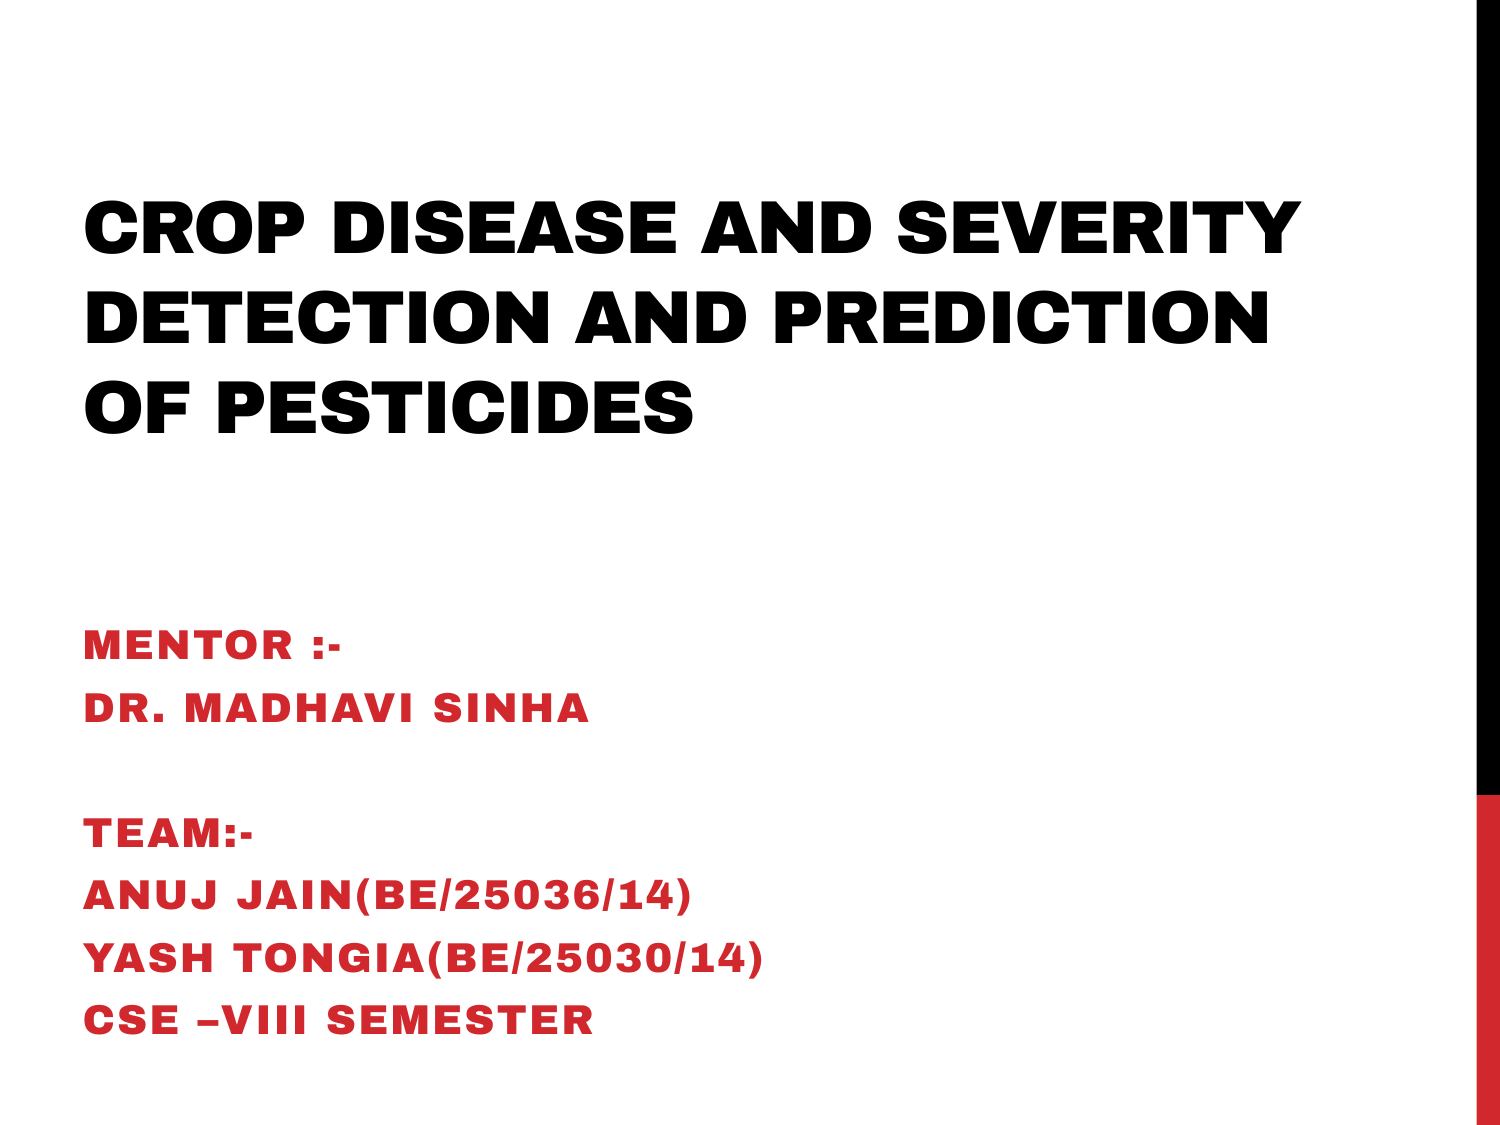

# Crop DISEASE AND SEVERITY DETECTION AND PREDICTION OF PESTICIDES
Mentor :-
Dr. Madhavi Sinha

Team:-
ANUJ JAIN(BE/25036/14)
YASH TONGIA(BE/25030/14)
CSE –VIII Semester